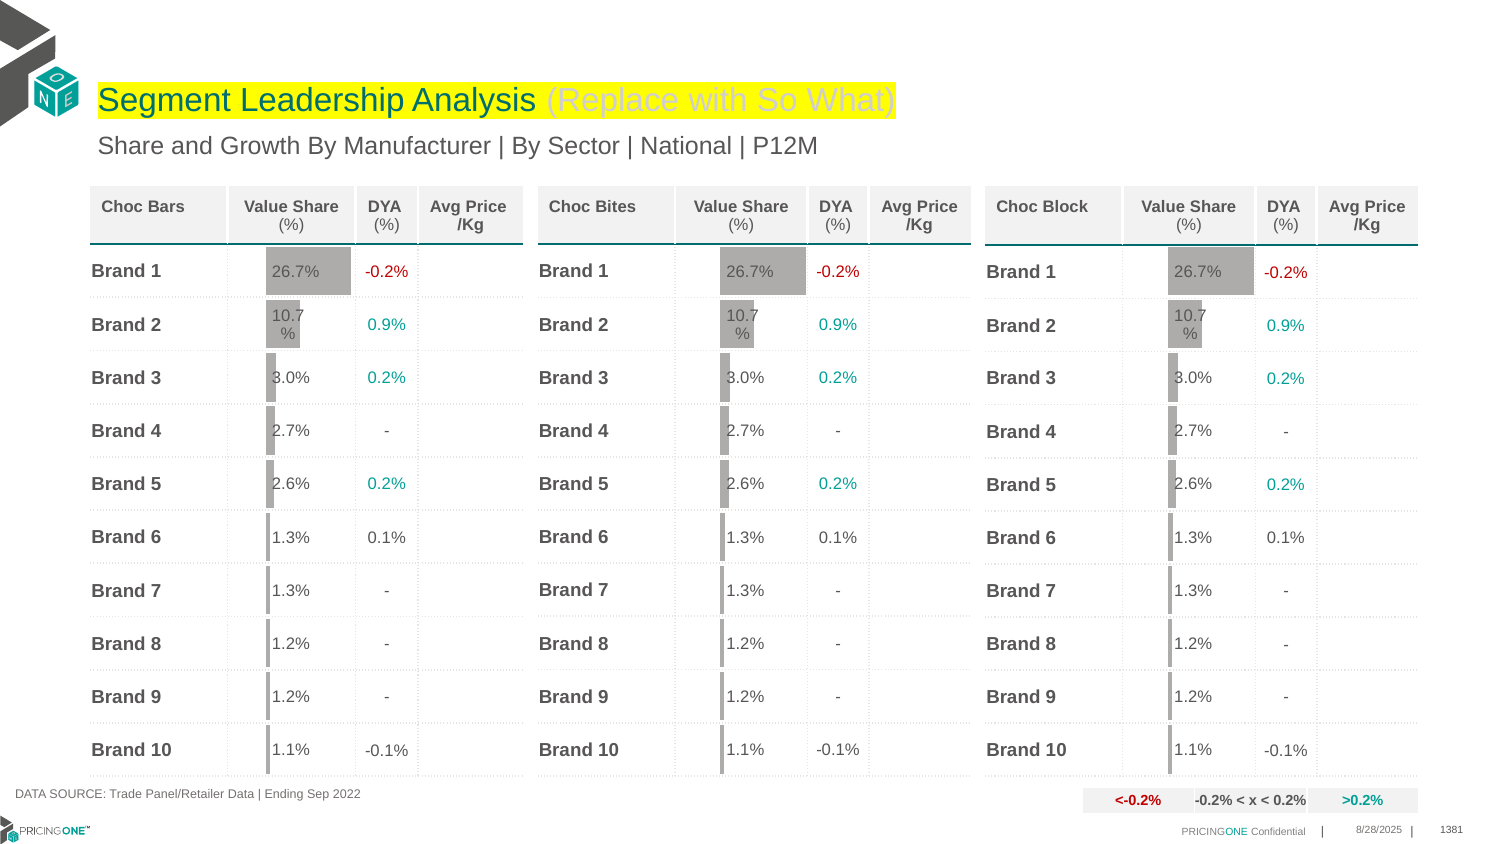

# Segment Leadership Analysis (Replace with So What)
Share and Growth By Manufacturer | By Sector | National | P12M
| Choc Bites | Value Share (%) | DYA (%) | Avg Price /Kg |
| --- | --- | --- | --- |
| Brand 1 |  | -0.2% |  |
| Brand 2 |  | 0.9% |  |
| Brand 3 |  | 0.2% |  |
| Brand 4 |  | - |  |
| Brand 5 |  | 0.2% |  |
| Brand 6 |  | 0.1% |  |
| Brand 7 |  | - |  |
| Brand 8 |  | - |  |
| Brand 9 |  | - |  |
| Brand 10 |  | -0.1% |  |
| Choc Bars | Value Share (%) | DYA (%) | Avg Price /Kg |
| --- | --- | --- | --- |
| Brand 1 |  | -0.2% |  |
| Brand 2 |  | 0.9% |  |
| Brand 3 |  | 0.2% |  |
| Brand 4 |  | - |  |
| Brand 5 |  | 0.2% |  |
| Brand 6 |  | 0.1% |  |
| Brand 7 |  | - |  |
| Brand 8 |  | - |  |
| Brand 9 |  | - |  |
| Brand 10 |  | -0.1% |  |
| Choc Block | Value Share (%) | DYA (%) | Avg Price /Kg |
| --- | --- | --- | --- |
| Brand 1 |  | -0.2% |  |
| Brand 2 |  | 0.9% |  |
| Brand 3 |  | 0.2% |  |
| Brand 4 |  | - |  |
| Brand 5 |  | 0.2% |  |
| Brand 6 |  | 0.1% |  |
| Brand 7 |  | - |  |
| Brand 8 |  | - |  |
| Brand 9 |  | - |  |
| Brand 10 |  | -0.1% |  |

### Chart

| Category | Value Share |
|---|---|
| Eigenmarke | 0.2672773602655824 |
| Gerolsteiner | 0.1068586689983318 |
| Adelholzener | 0.02994189569110104 |
| Vilsa | 0.02704095067296406 |
| San Pellegrino | 0.0257391937807165 |
| Rhoen Sprudel | 0.0134683507107078 |
| Ensinger | 0.01280501137362009 |
| Teinacher | 0.01237067229521247 |
| Rosbacher | 0.01172738282603053 |
| Alasia | 0.0113883682175425 |

### Chart

| Category | Value Share |
|---|---|
| Eigenmarke | 0.2672773602655824 |
| Gerolsteiner | 0.1068586689983318 |
| Adelholzener | 0.02994189569110104 |
| Vilsa | 0.02704095067296406 |
| San Pellegrino | 0.0257391937807165 |
| Rhoen Sprudel | 0.0134683507107078 |
| Ensinger | 0.01280501137362009 |
| Teinacher | 0.01237067229521247 |
| Rosbacher | 0.01172738282603053 |
| Alasia | 0.0113883682175425 |

### Chart

| Category | Value Share |
|---|---|
| Eigenmarke | 0.2672773602655824 |
| Gerolsteiner | 0.1068586689983318 |
| Adelholzener | 0.02994189569110104 |
| Vilsa | 0.02704095067296406 |
| San Pellegrino | 0.0257391937807165 |
| Rhoen Sprudel | 0.0134683507107078 |
| Ensinger | 0.01280501137362009 |
| Teinacher | 0.01237067229521247 |
| Rosbacher | 0.01172738282603053 |
| Alasia | 0.0113883682175425 |
DATA SOURCE: Trade Panel/Retailer Data | Ending Sep 2022
| <-0.2% | -0.2% < x < 0.2% | >0.2% |
| --- | --- | --- |

8/28/2025
1381